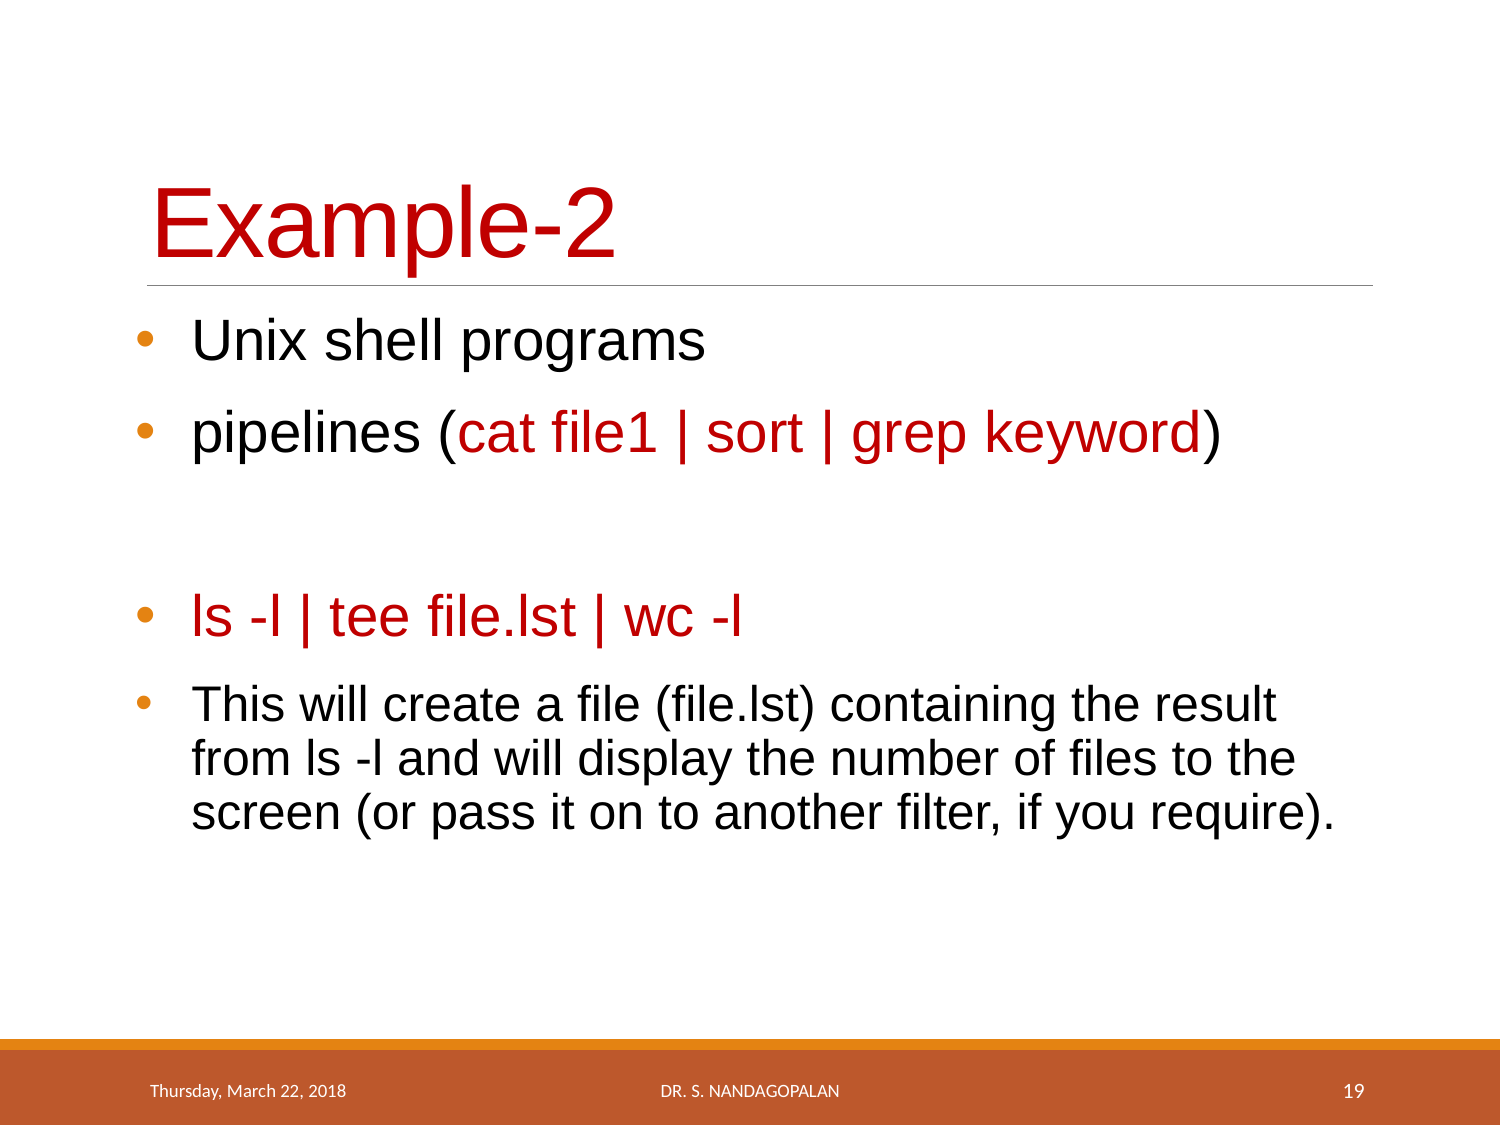

# Example-2
Unix shell programs
pipelines (cat file1 | sort | grep keyword)

ls -l | tee file.lst | wc -l
This will create a file (file.lst) containing the result from ls -l and will display the number of files to the screen (or pass it on to another filter, if you require).
Thursday, March 22, 2018
Dr. S. Nandagopalan
19